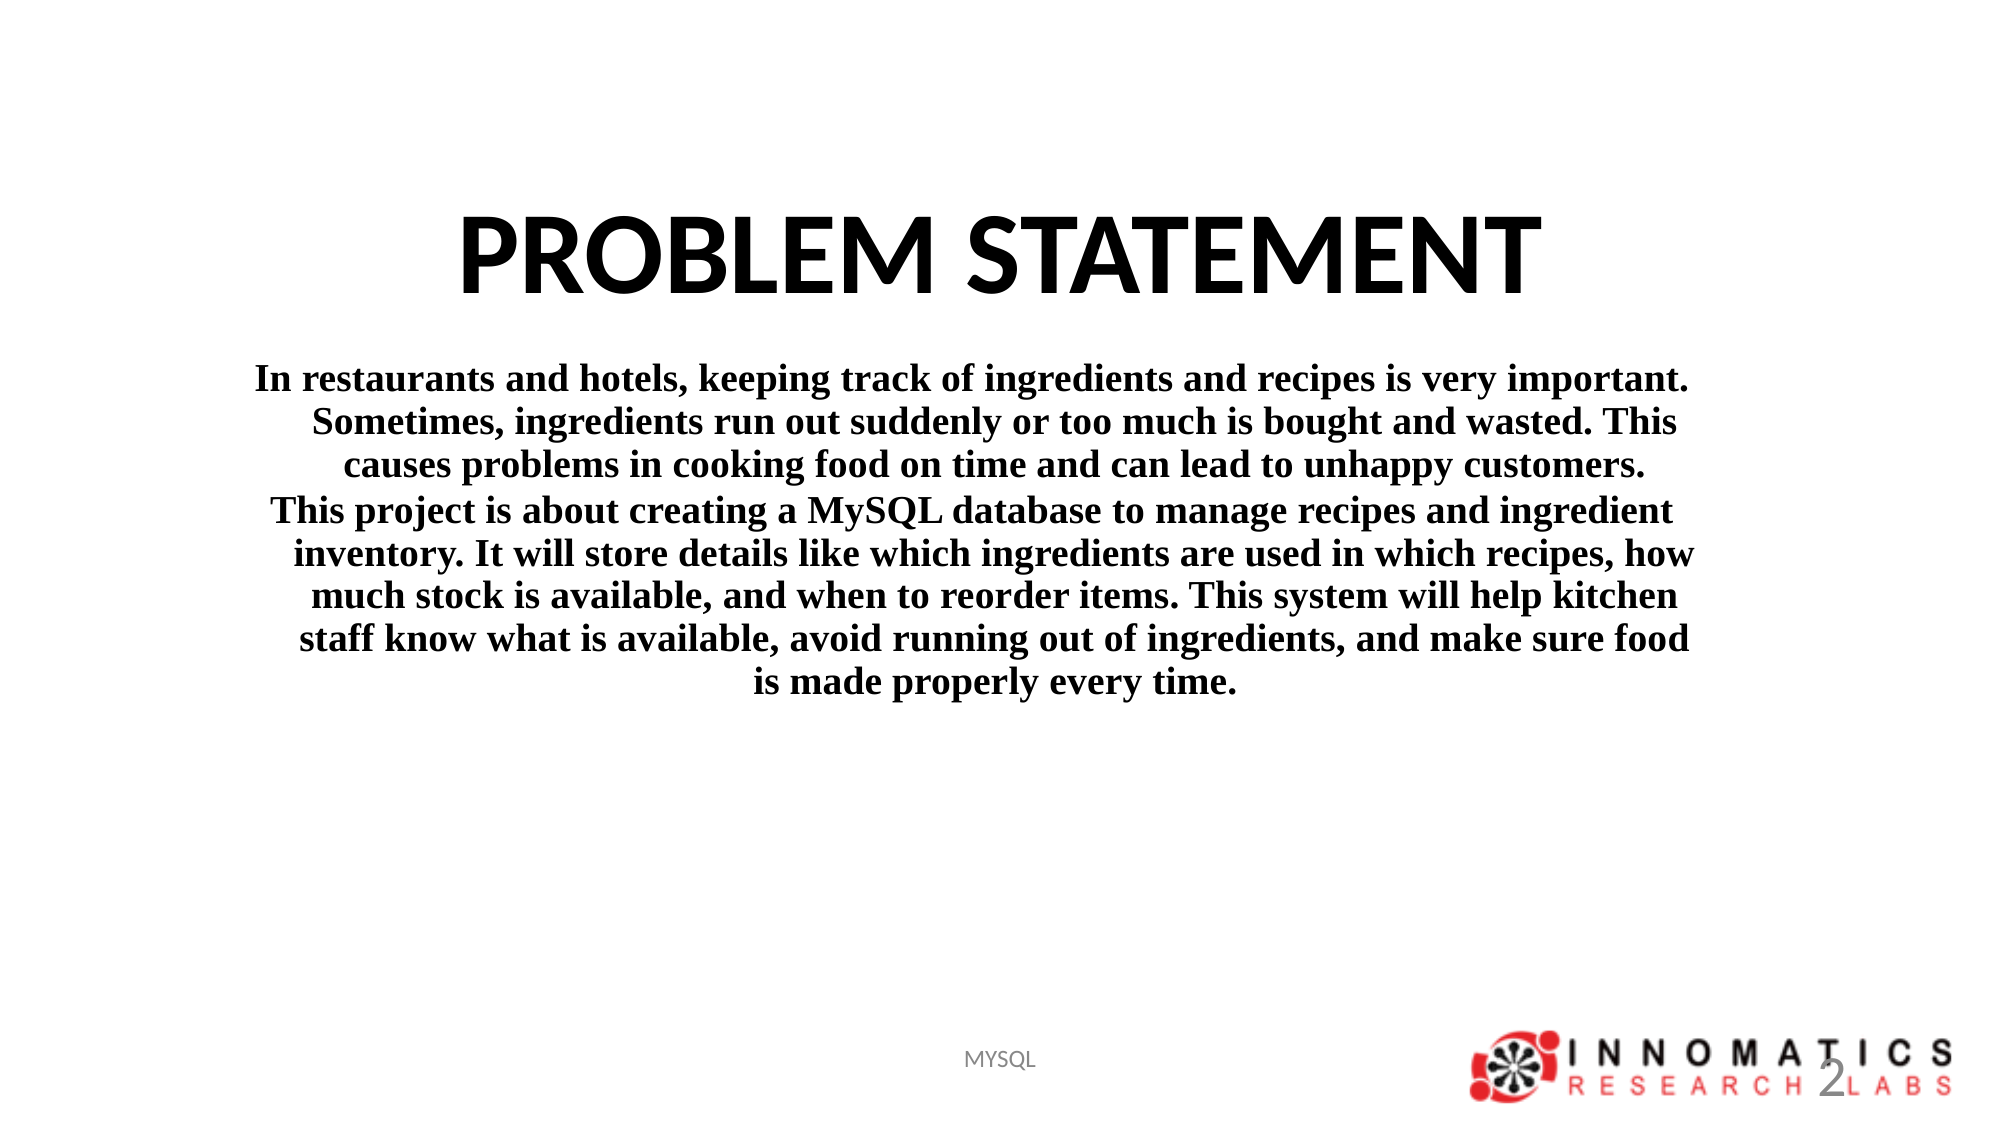

# PROBLEM STATEMENT
In restaurants and hotels, keeping track of ingredients and recipes is very important. Sometimes, ingredients run out suddenly or too much is bought and wasted. This causes problems in cooking food on time and can lead to unhappy customers.
This project is about creating a MySQL database to manage recipes and ingredient inventory. It will store details like which ingredients are used in which recipes, how much stock is available, and when to reorder items. This system will help kitchen staff know what is available, avoid running out of ingredients, and make sure food is made properly every time.

MYSQL

2